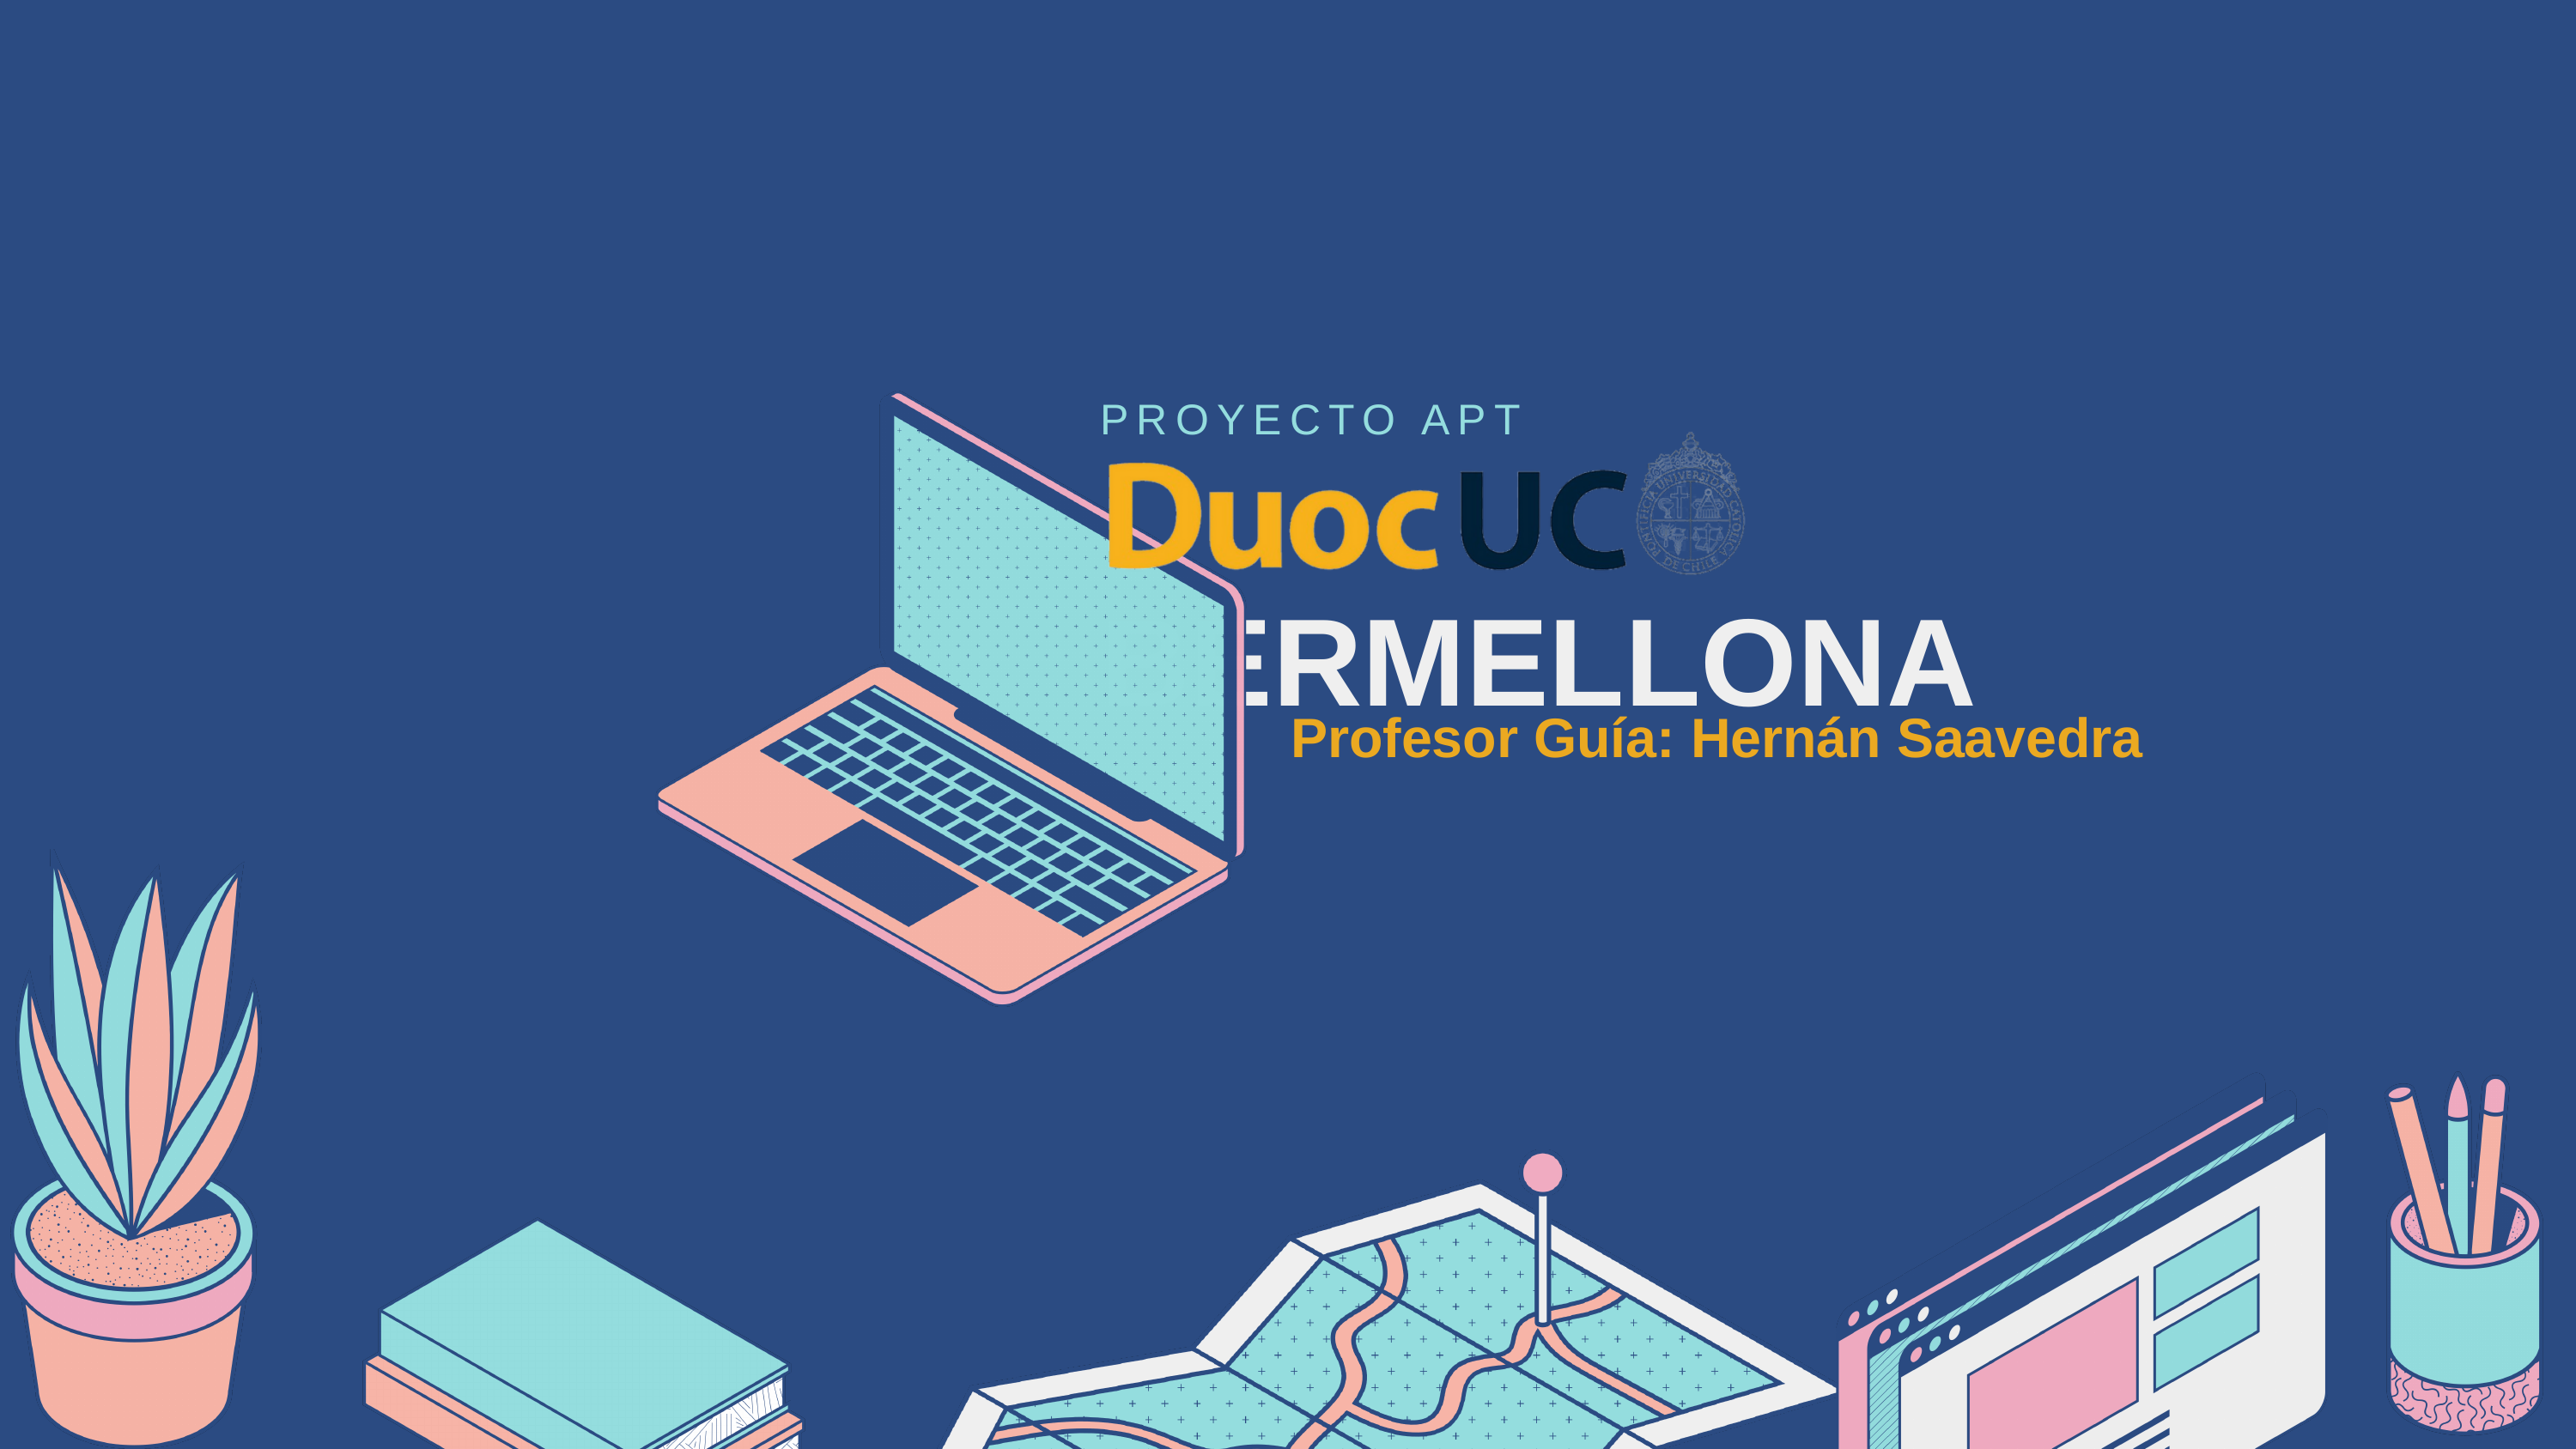

PROYECTO APT
BERMELLONA

Profesor Guía: Hernán Saavedra